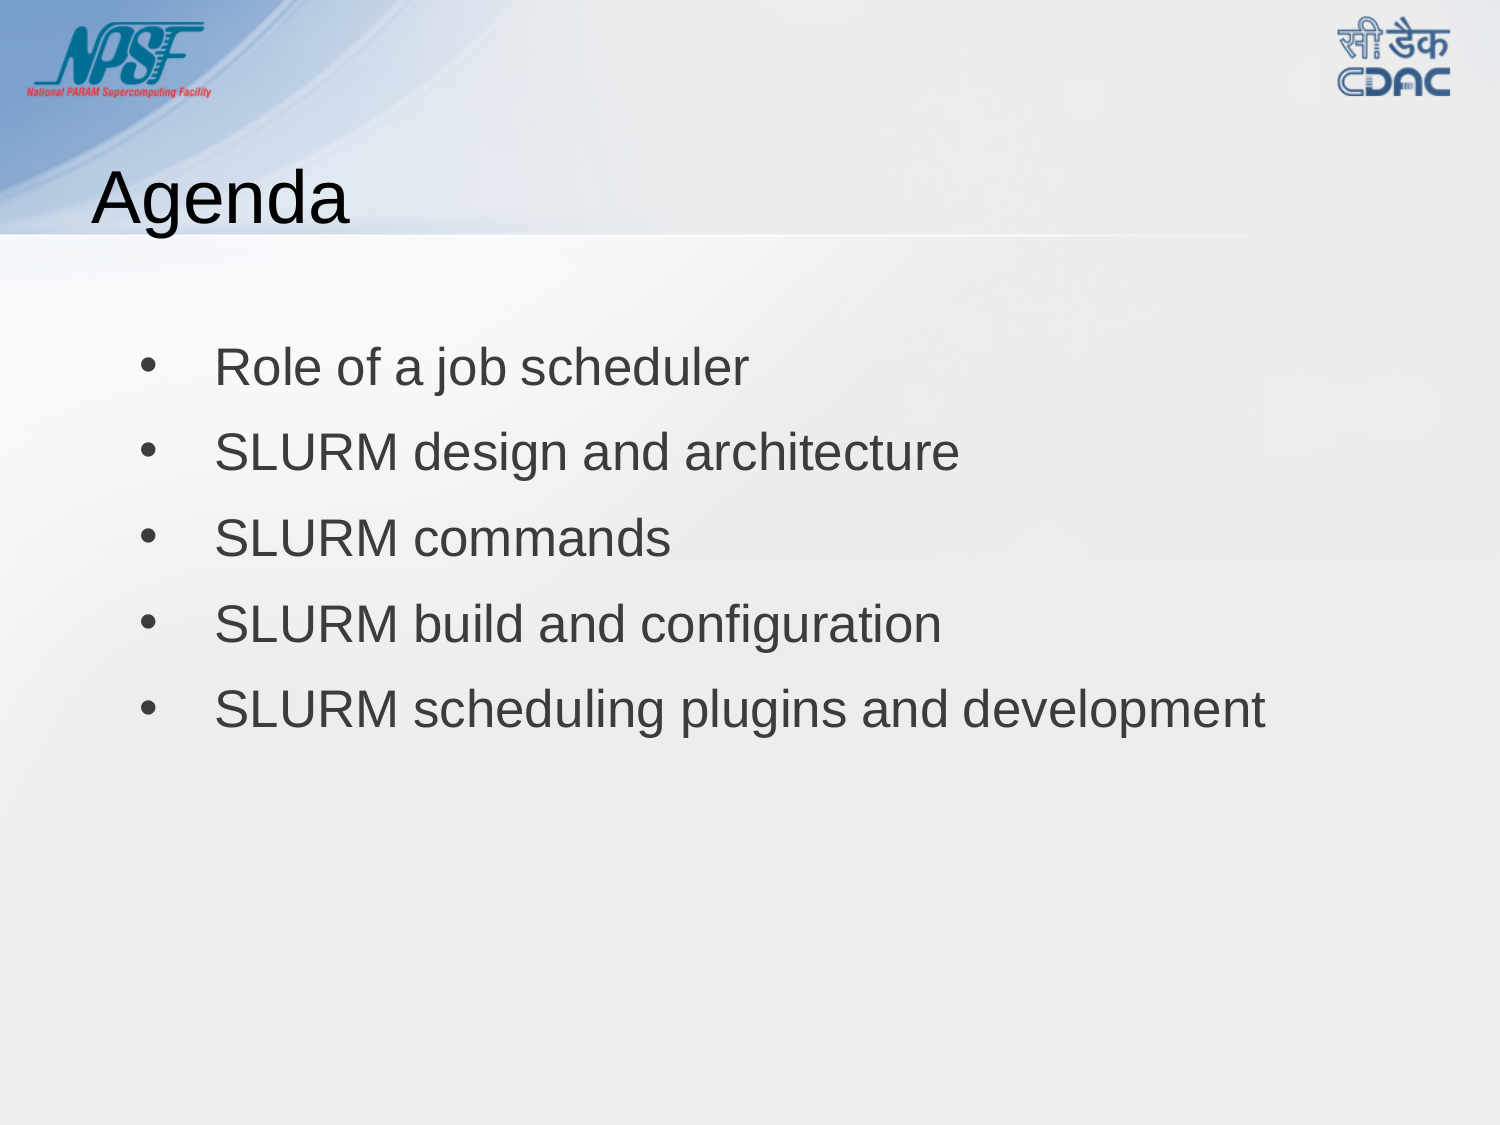

# Agenda
Role of a job scheduler
SLURM design and architecture
SLURM commands
SLURM build and configuration
SLURM scheduling plugins and development